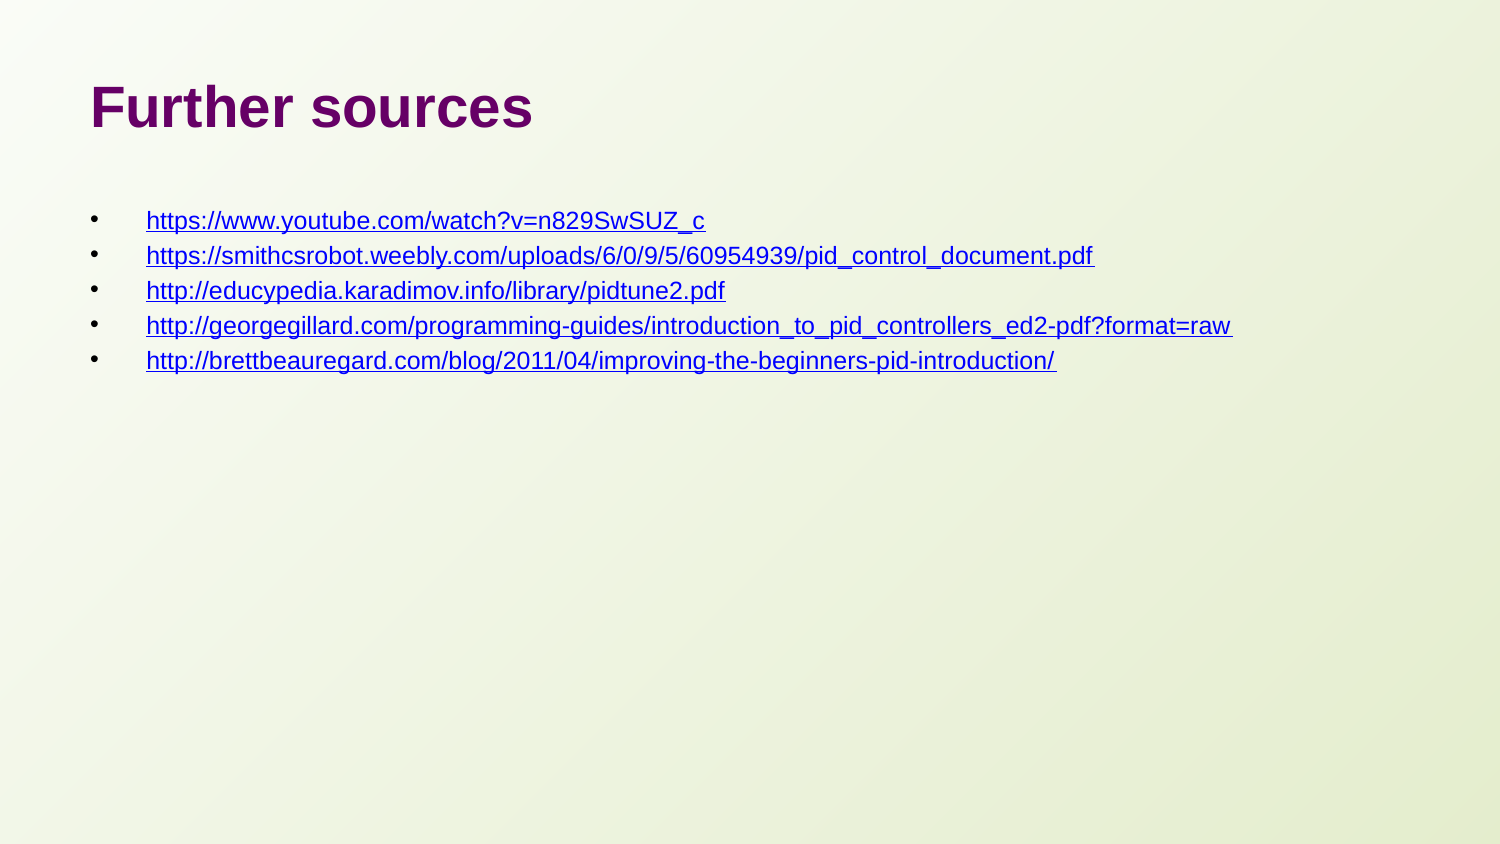

# Further sources
https://www.youtube.com/watch?v=n829SwSUZ_c
https://smithcsrobot.weebly.com/uploads/6/0/9/5/60954939/pid_control_document.pdf
http://educypedia.karadimov.info/library/pidtune2.pdf
http://georgegillard.com/programming-guides/introduction_to_pid_controllers_ed2-pdf?format=raw
http://brettbeauregard.com/blog/2011/04/improving-the-beginners-pid-introduction/